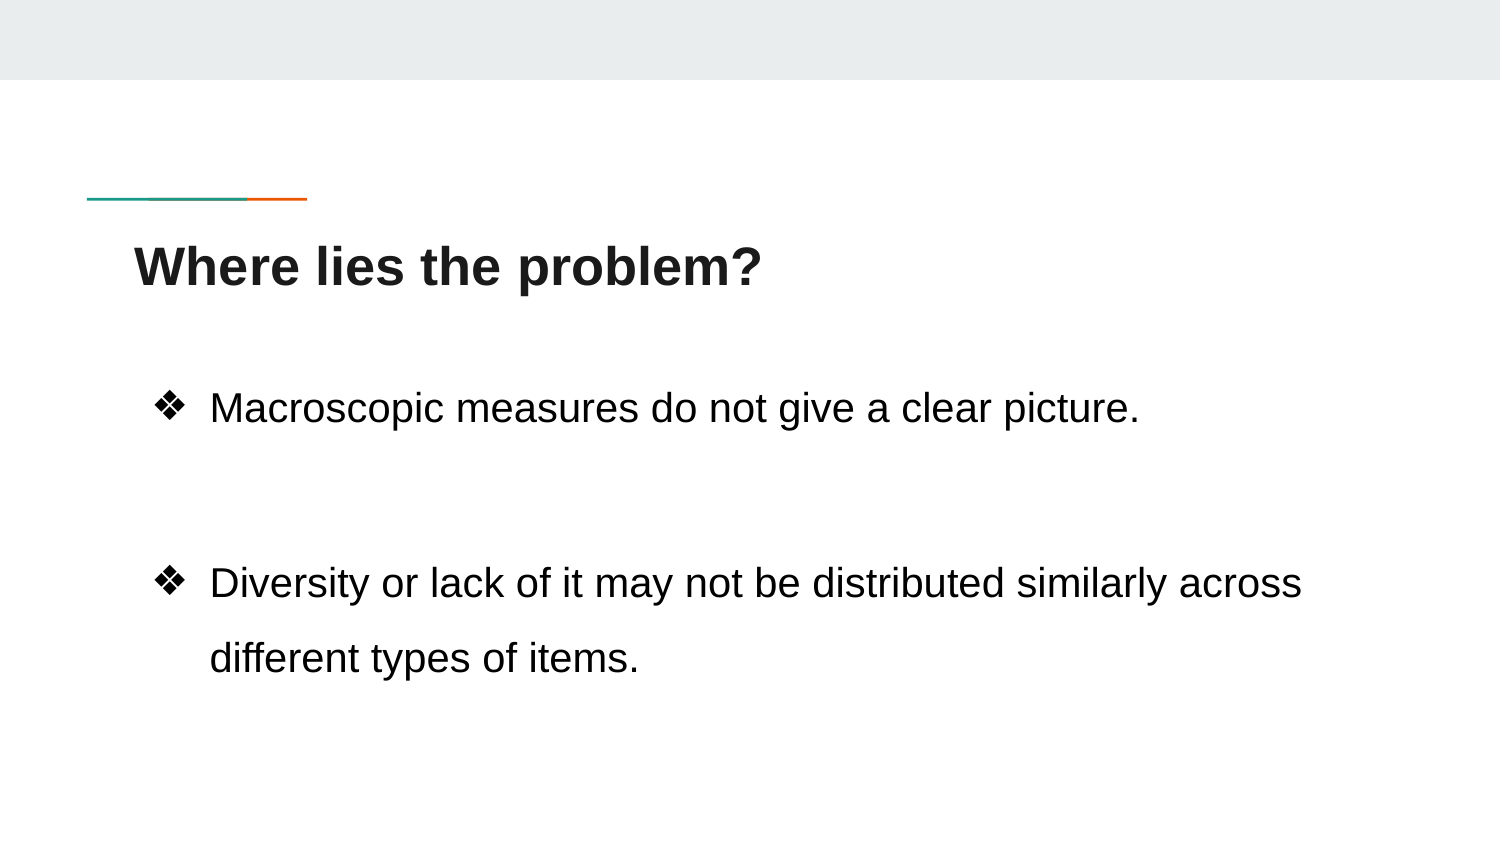

# Where lies the problem?
Macroscopic measures do not give a clear picture.

Diversity or lack of it may not be distributed similarly across different types of items.